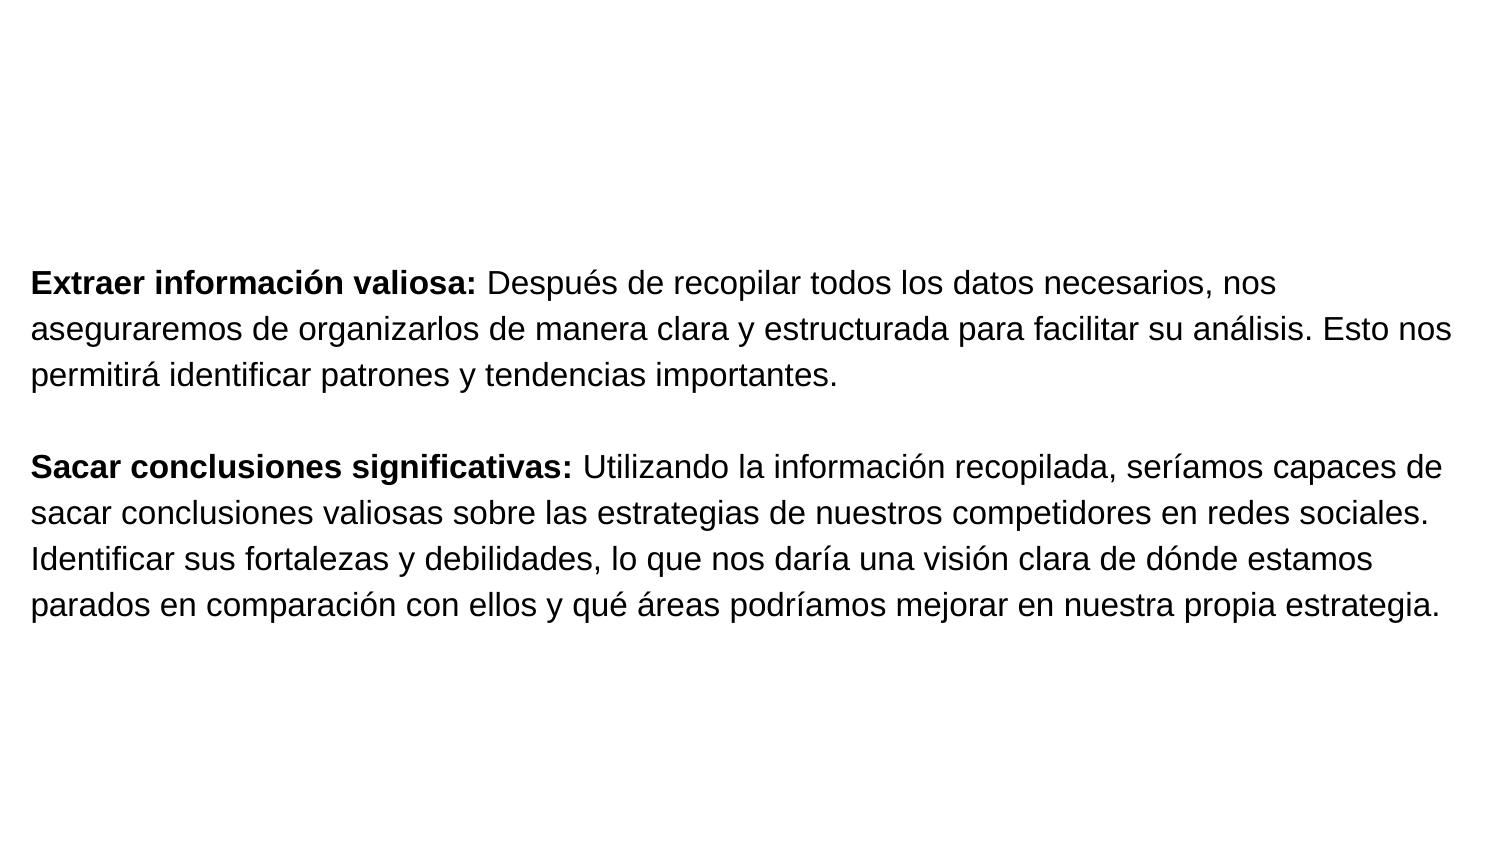

Extraer información valiosa: Después de recopilar todos los datos necesarios, nos aseguraremos de organizarlos de manera clara y estructurada para facilitar su análisis. Esto nos permitirá identificar patrones y tendencias importantes.

Sacar conclusiones significativas: Utilizando la información recopilada, seríamos capaces de sacar conclusiones valiosas sobre las estrategias de nuestros competidores en redes sociales. Identificar sus fortalezas y debilidades, lo que nos daría una visión clara de dónde estamos parados en comparación con ellos y qué áreas podríamos mejorar en nuestra propia estrategia.